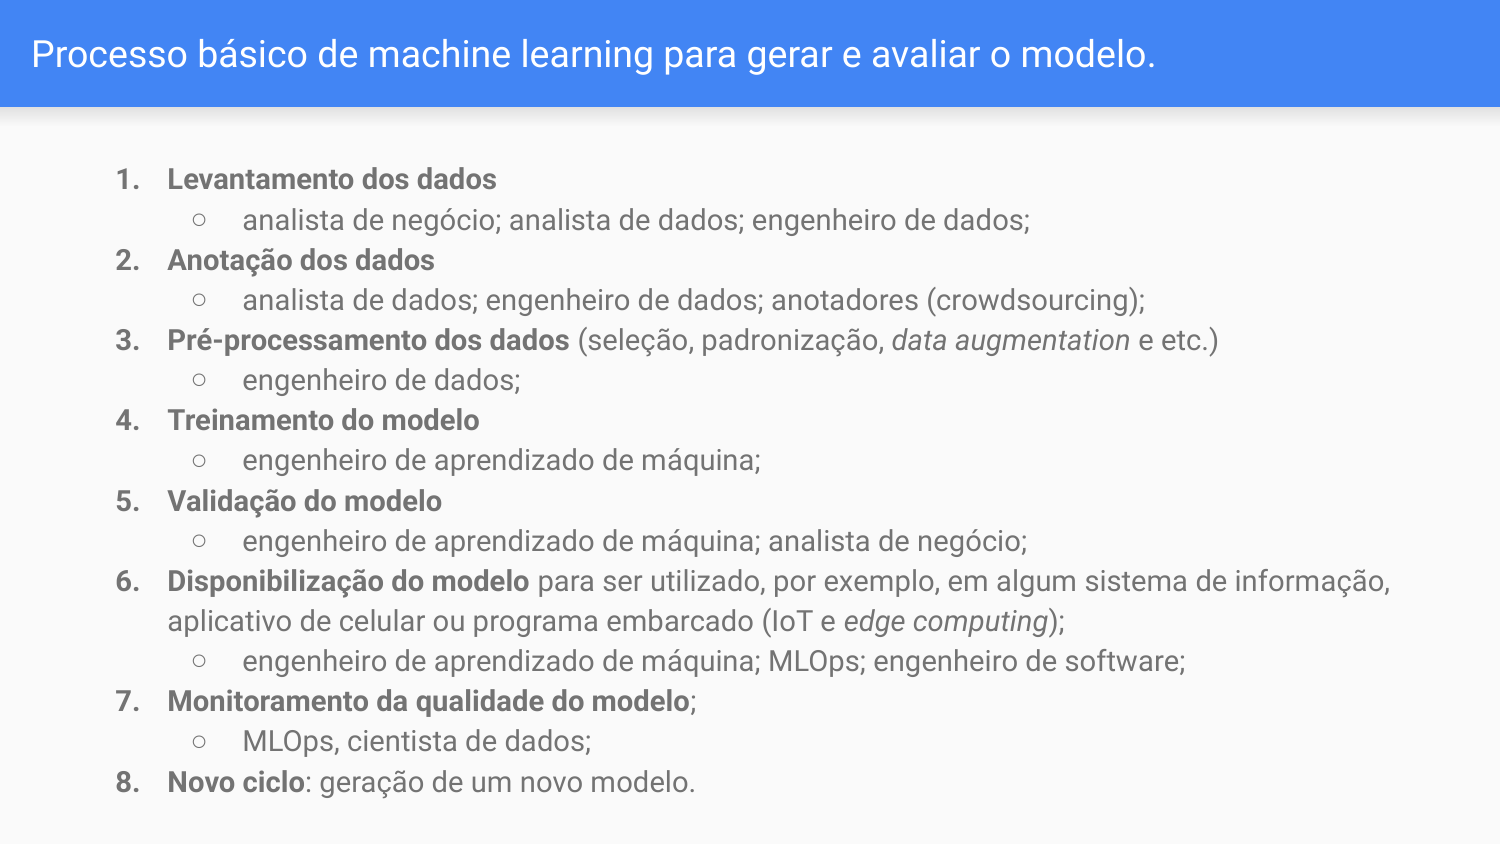

# Processo básico de machine learning para gerar e avaliar o modelo.
Levantamento dos dados
analista de negócio; analista de dados; engenheiro de dados;
Anotação dos dados
analista de dados; engenheiro de dados; anotadores (crowdsourcing);
Pré-processamento dos dados (seleção, padronização, data augmentation e etc.)
engenheiro de dados;
Treinamento do modelo
engenheiro de aprendizado de máquina;
Validação do modelo
engenheiro de aprendizado de máquina; analista de negócio;
Disponibilização do modelo para ser utilizado, por exemplo, em algum sistema de informação, aplicativo de celular ou programa embarcado (IoT e edge computing);
engenheiro de aprendizado de máquina; MLOps; engenheiro de software;
Monitoramento da qualidade do modelo;
MLOps, cientista de dados;
Novo ciclo: geração de um novo modelo.